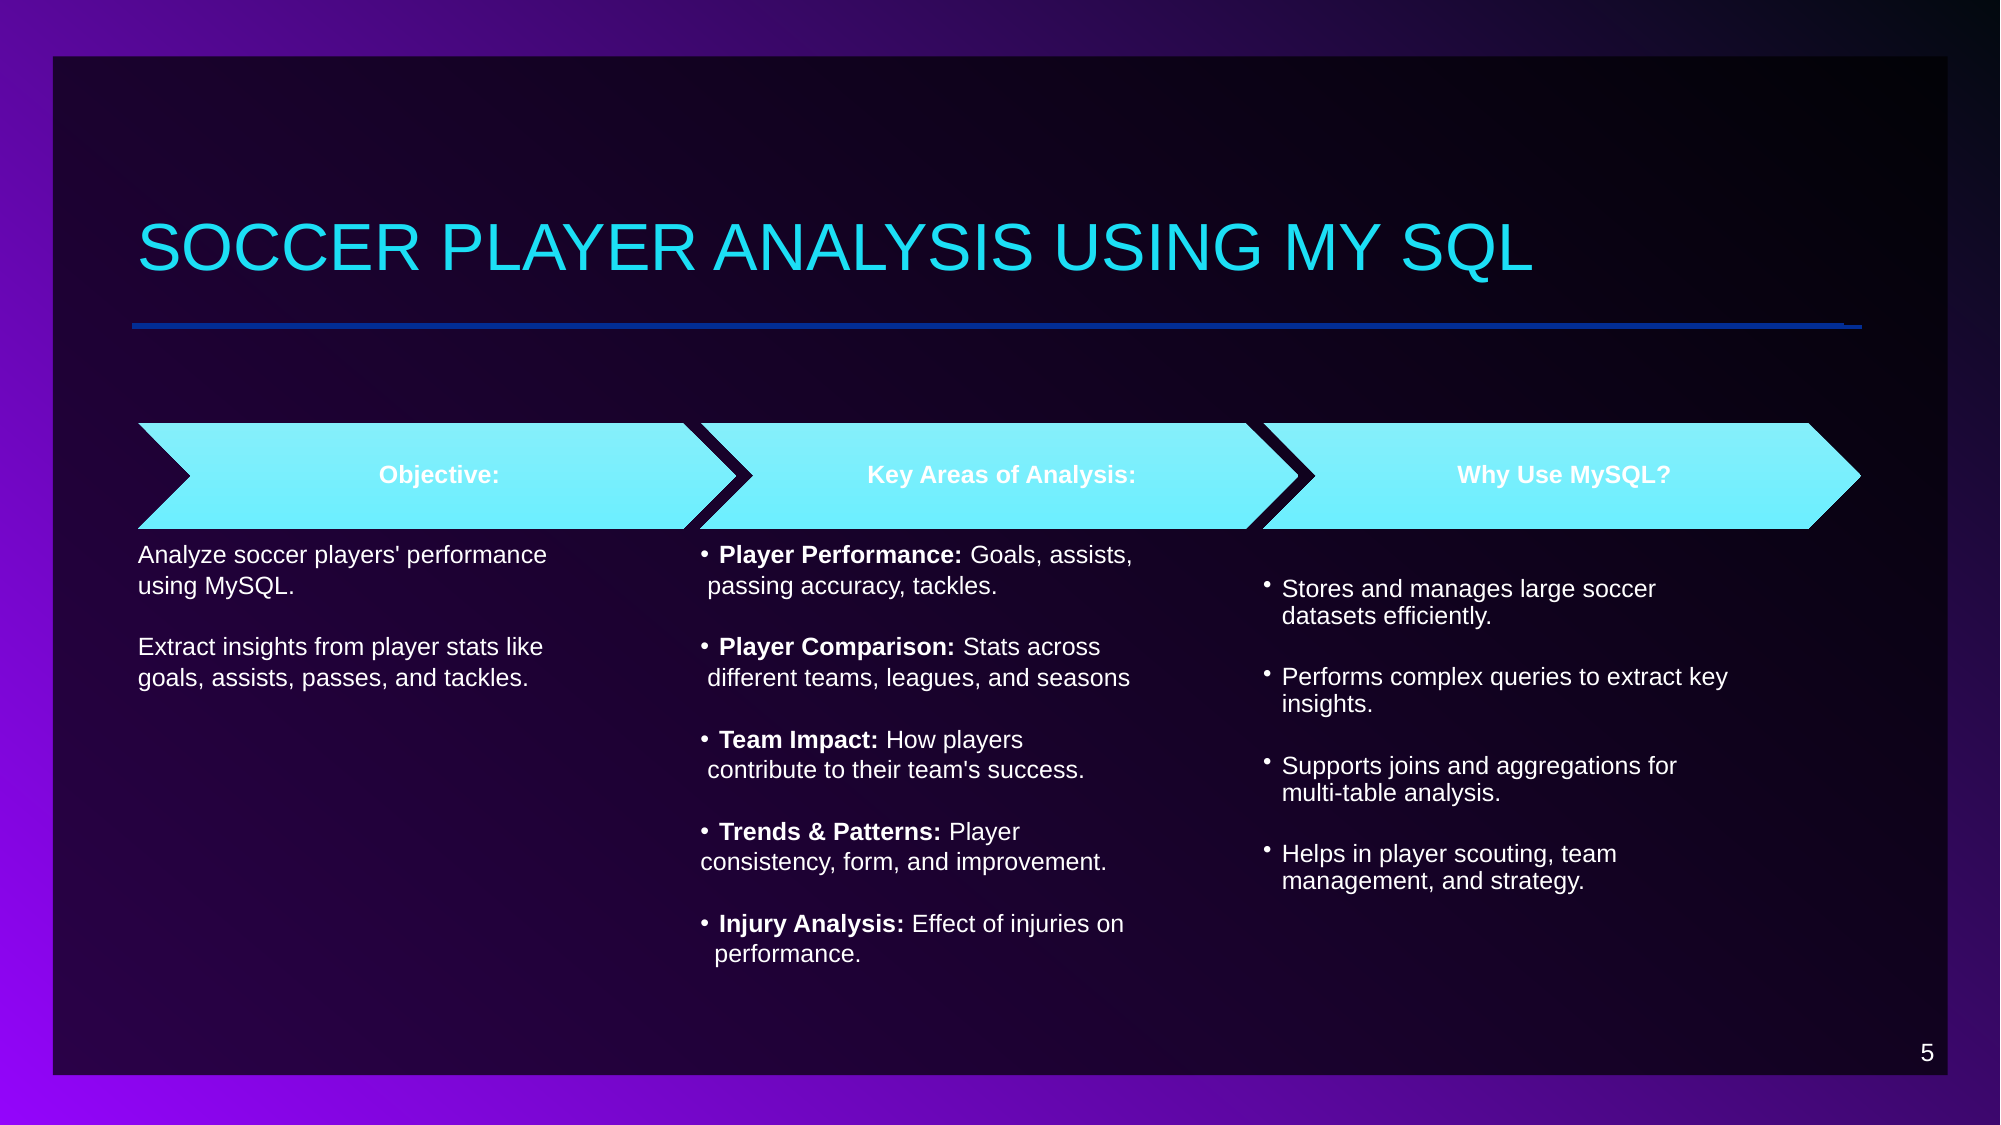

# Soccer player analysis using my sql
Objective:
Analyze soccer players' performance
using MySQL.

Extract insights from player stats like
goals, assists, passes, and tackles.
Key Areas of Analysis:
Player Performance: Goals, assists,
 passing accuracy, tackles.

Player Comparison: Stats across
 different teams, leagues, and seasons

Team Impact: How players
 contribute to their team's success.

Trends & Patterns: Player
consistency, form, and improvement.

Injury Analysis: Effect of injuries on
  performance.
Why Use MySQL?

Stores and manages large soccer datasets efficiently.

Performs complex queries to extract key insights.

Supports joins and aggregations for multi-table analysis.

Helps in player scouting, team management, and strategy.
5